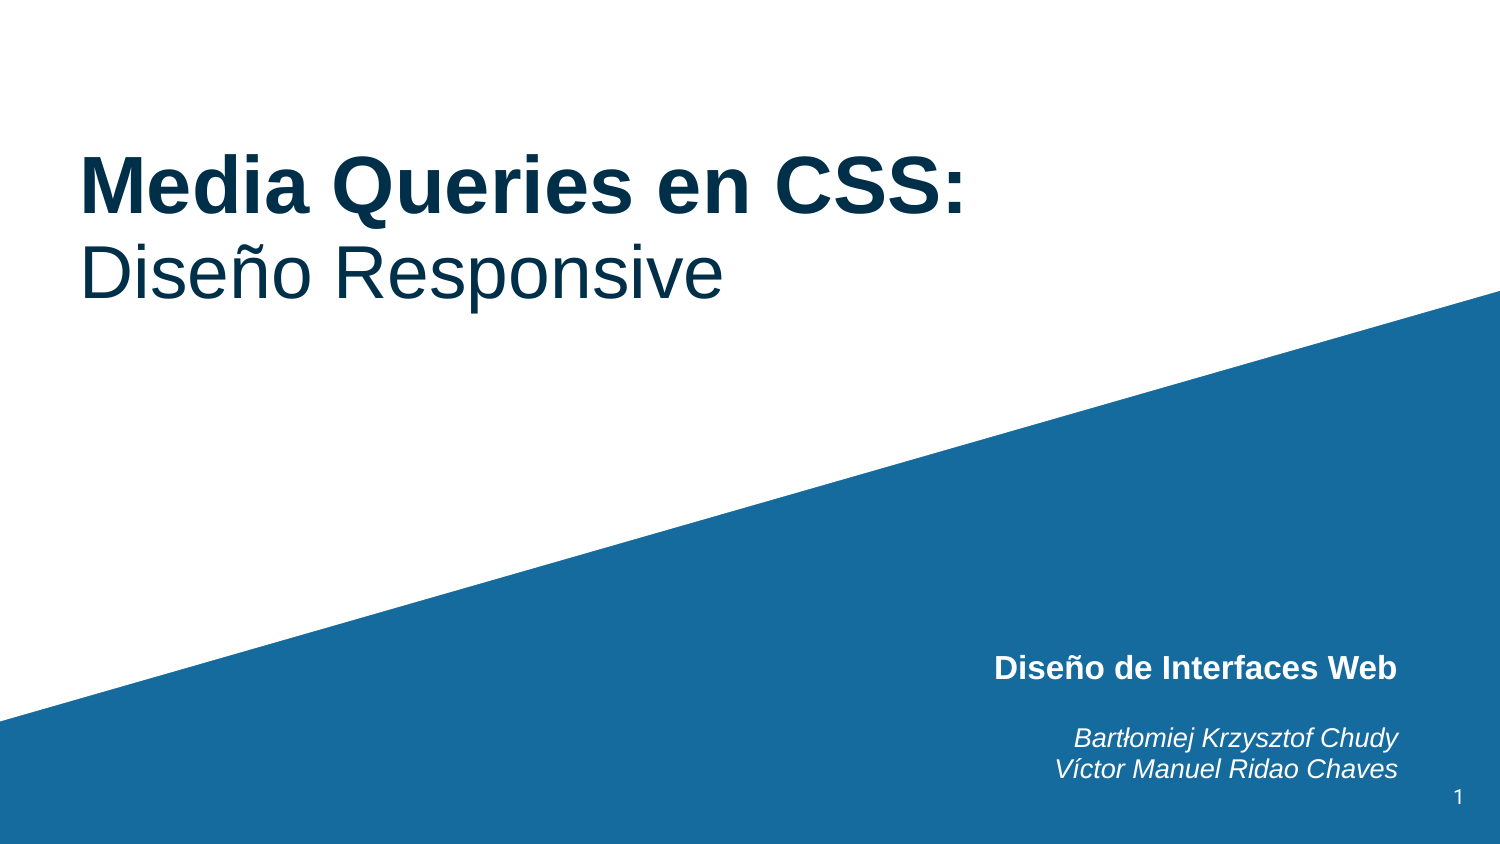

# Media Queries en CSS:
Diseño Responsive
Diseño de Interfaces Web

Bartłomiej Krzysztof Chudy
Víctor Manuel Ridao Chaves
1